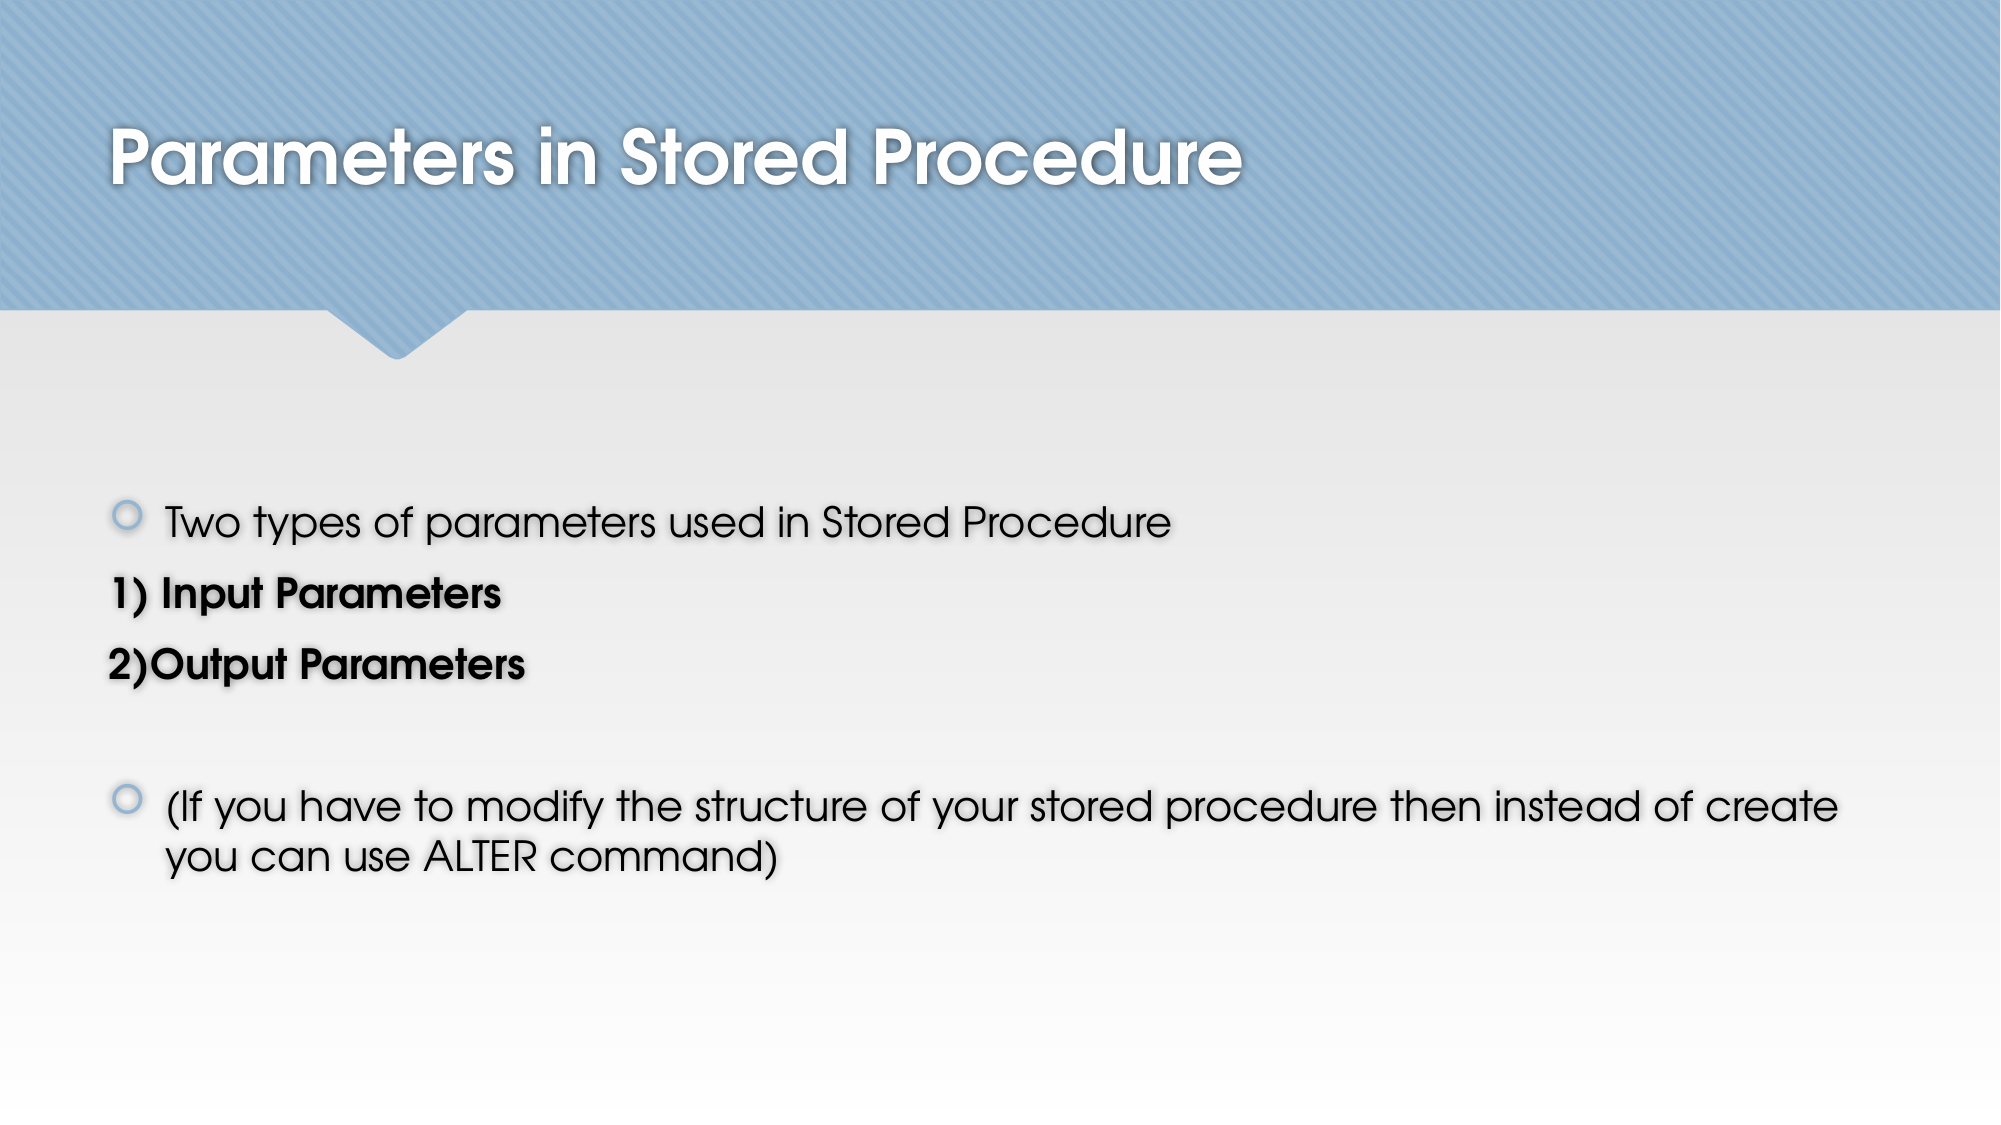

# Parameters in Stored Procedure
Two types of parameters used in Stored Procedure
1) Input Parameters
2)Output Parameters

(If you have to modify the structure of your stored procedure then instead of create you can use ALTER command)